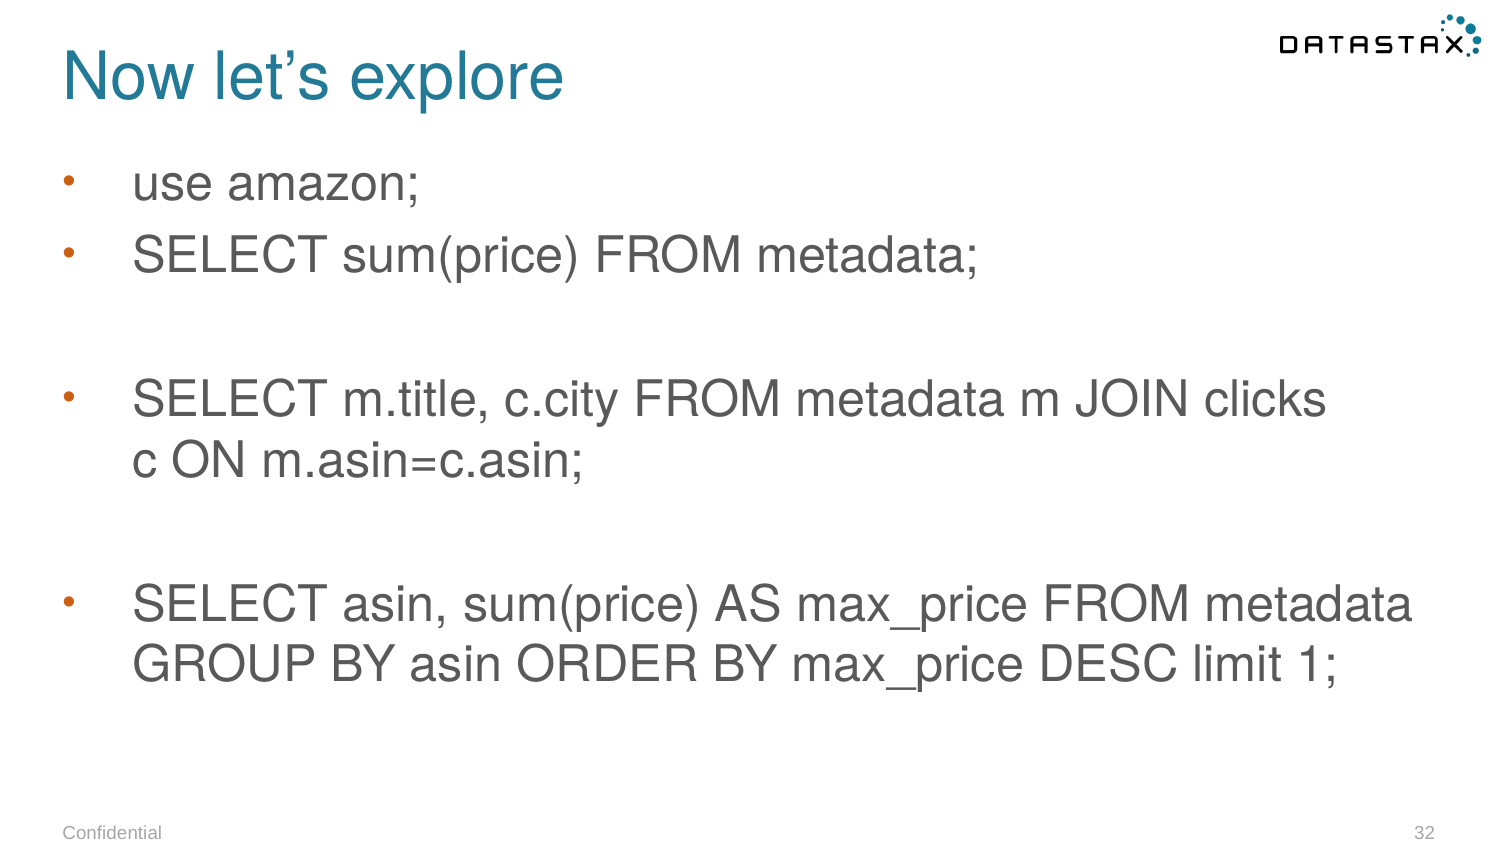

# Now let’s explore
use amazon;
SELECT sum(price) FROM metadata;

SELECT m.title, c.city FROM metadata m JOIN clicks c ON m.asin=c.asin;

SELECT asin, sum(price) AS max_price FROM metadata GROUP BY asin ORDER BY max_price DESC limit 1;

Confidential
32